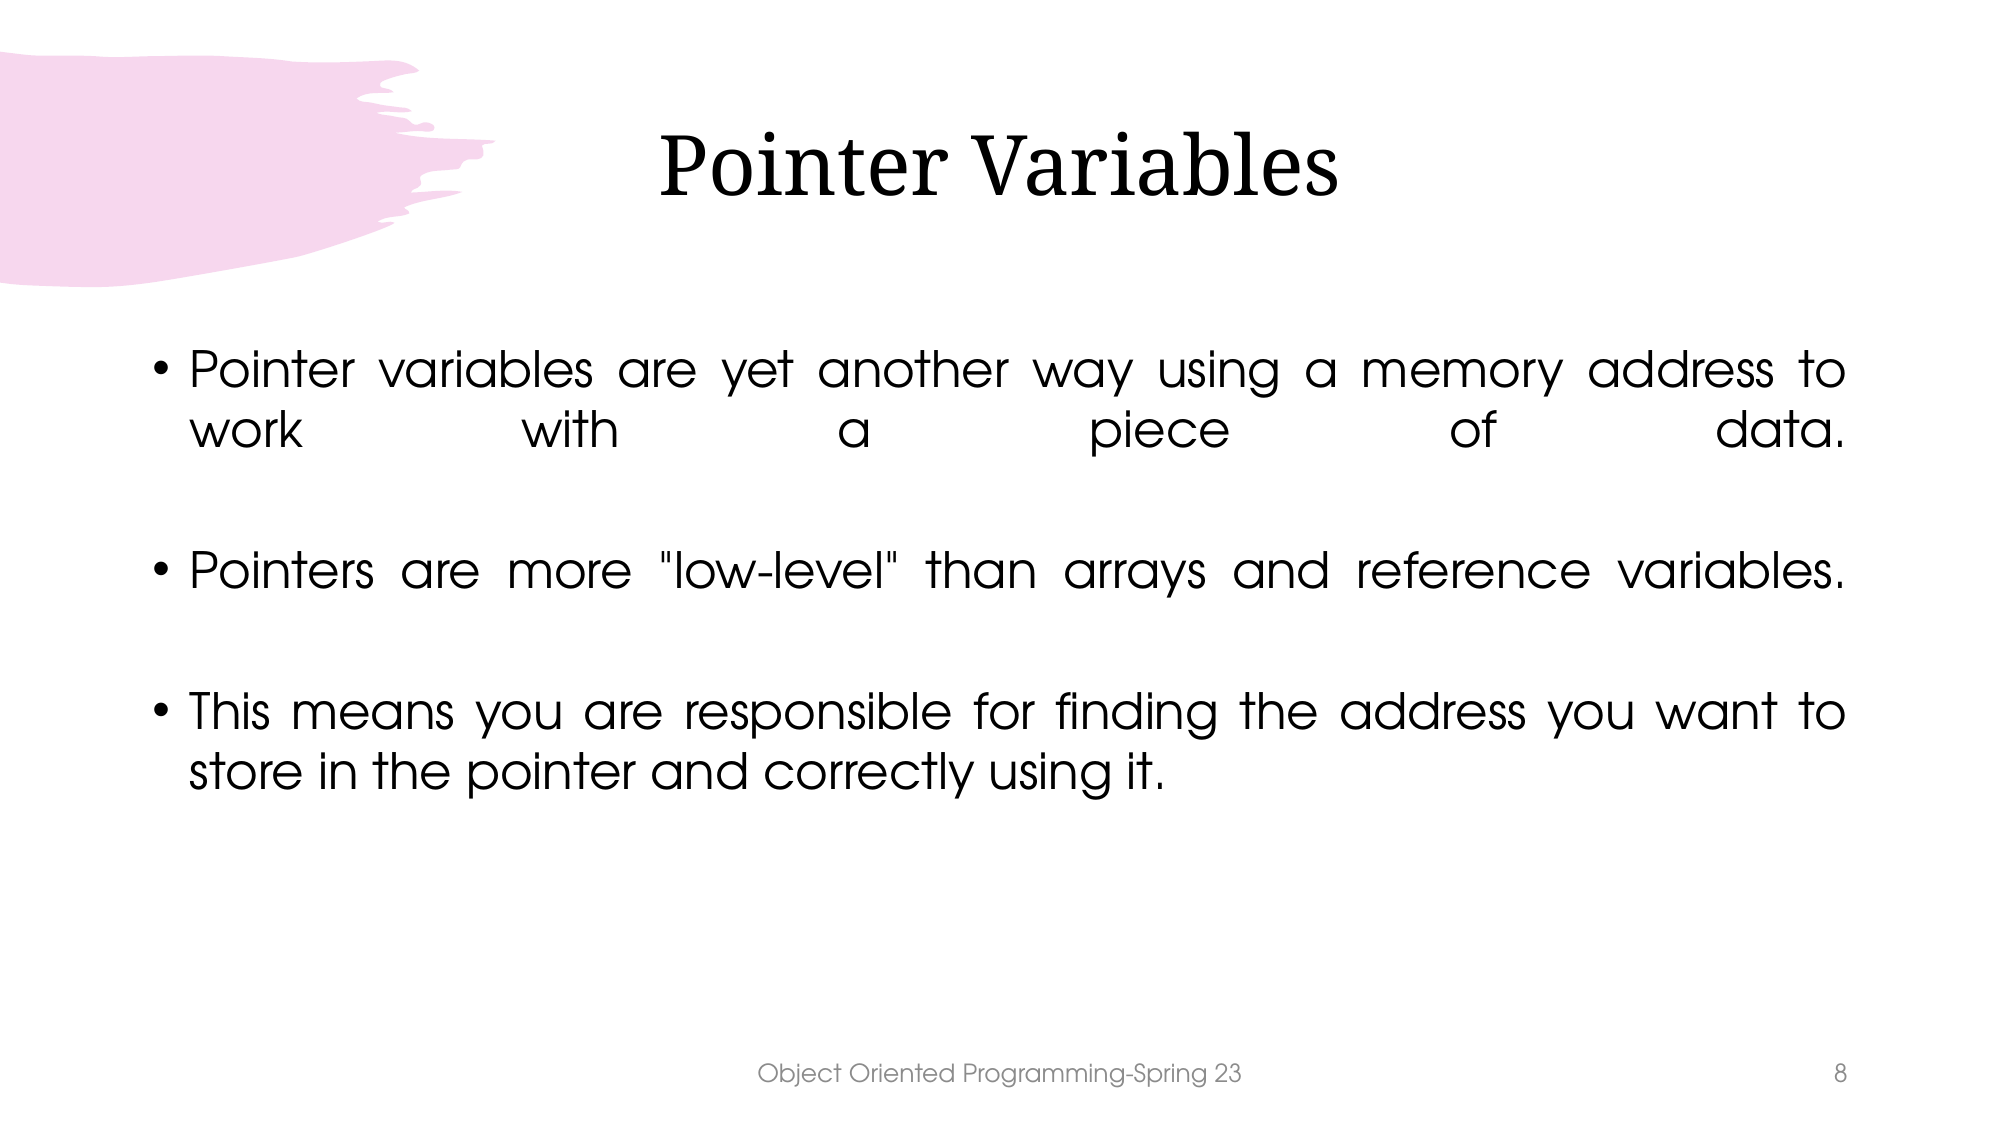

# Pointer Variables
Pointer variables are yet another way using a memory address to work with a piece of data.
Pointers are more "low-level" than arrays and reference variables.
This means you are responsible for finding the address you want to store in the pointer and correctly using it.
Object Oriented Programming-Spring 23
8